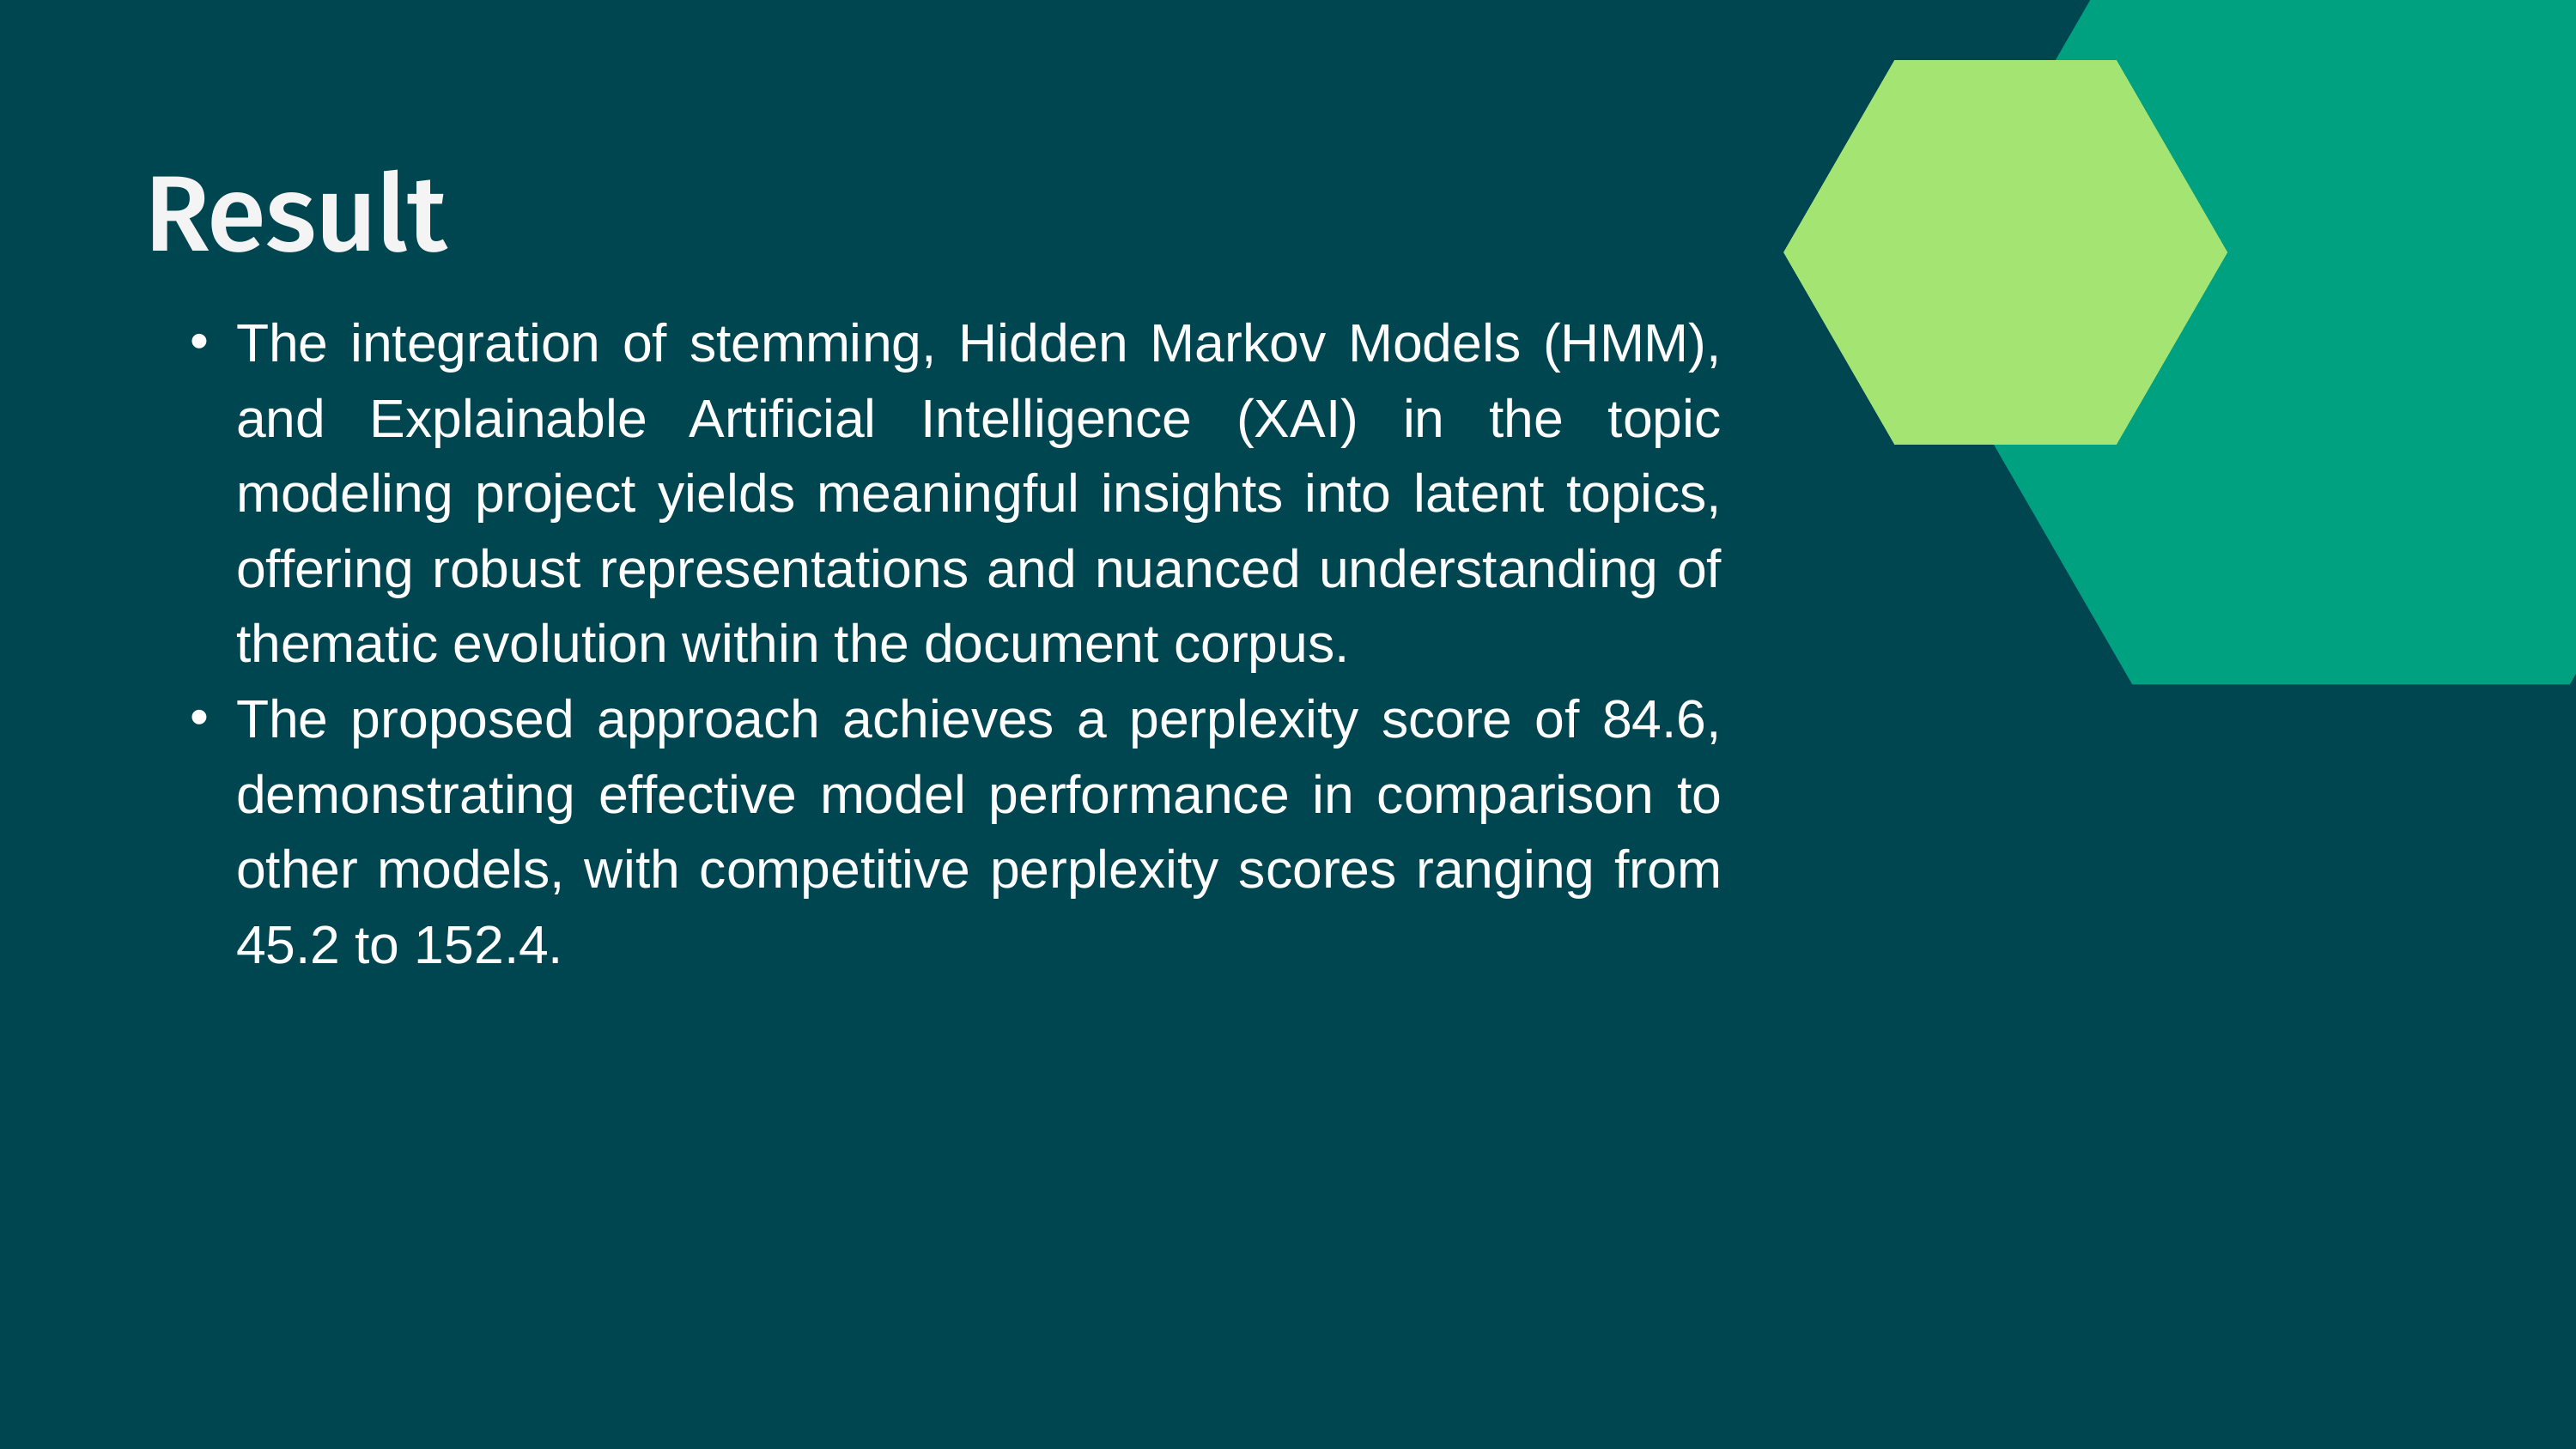

Result
The integration of stemming, Hidden Markov Models (HMM), and Explainable Artificial Intelligence (XAI) in the topic modeling project yields meaningful insights into latent topics, offering robust representations and nuanced understanding of thematic evolution within the document corpus.
The proposed approach achieves a perplexity score of 84.6, demonstrating effective model performance in comparison to other models, with competitive perplexity scores ranging from 45.2 to 152.4.